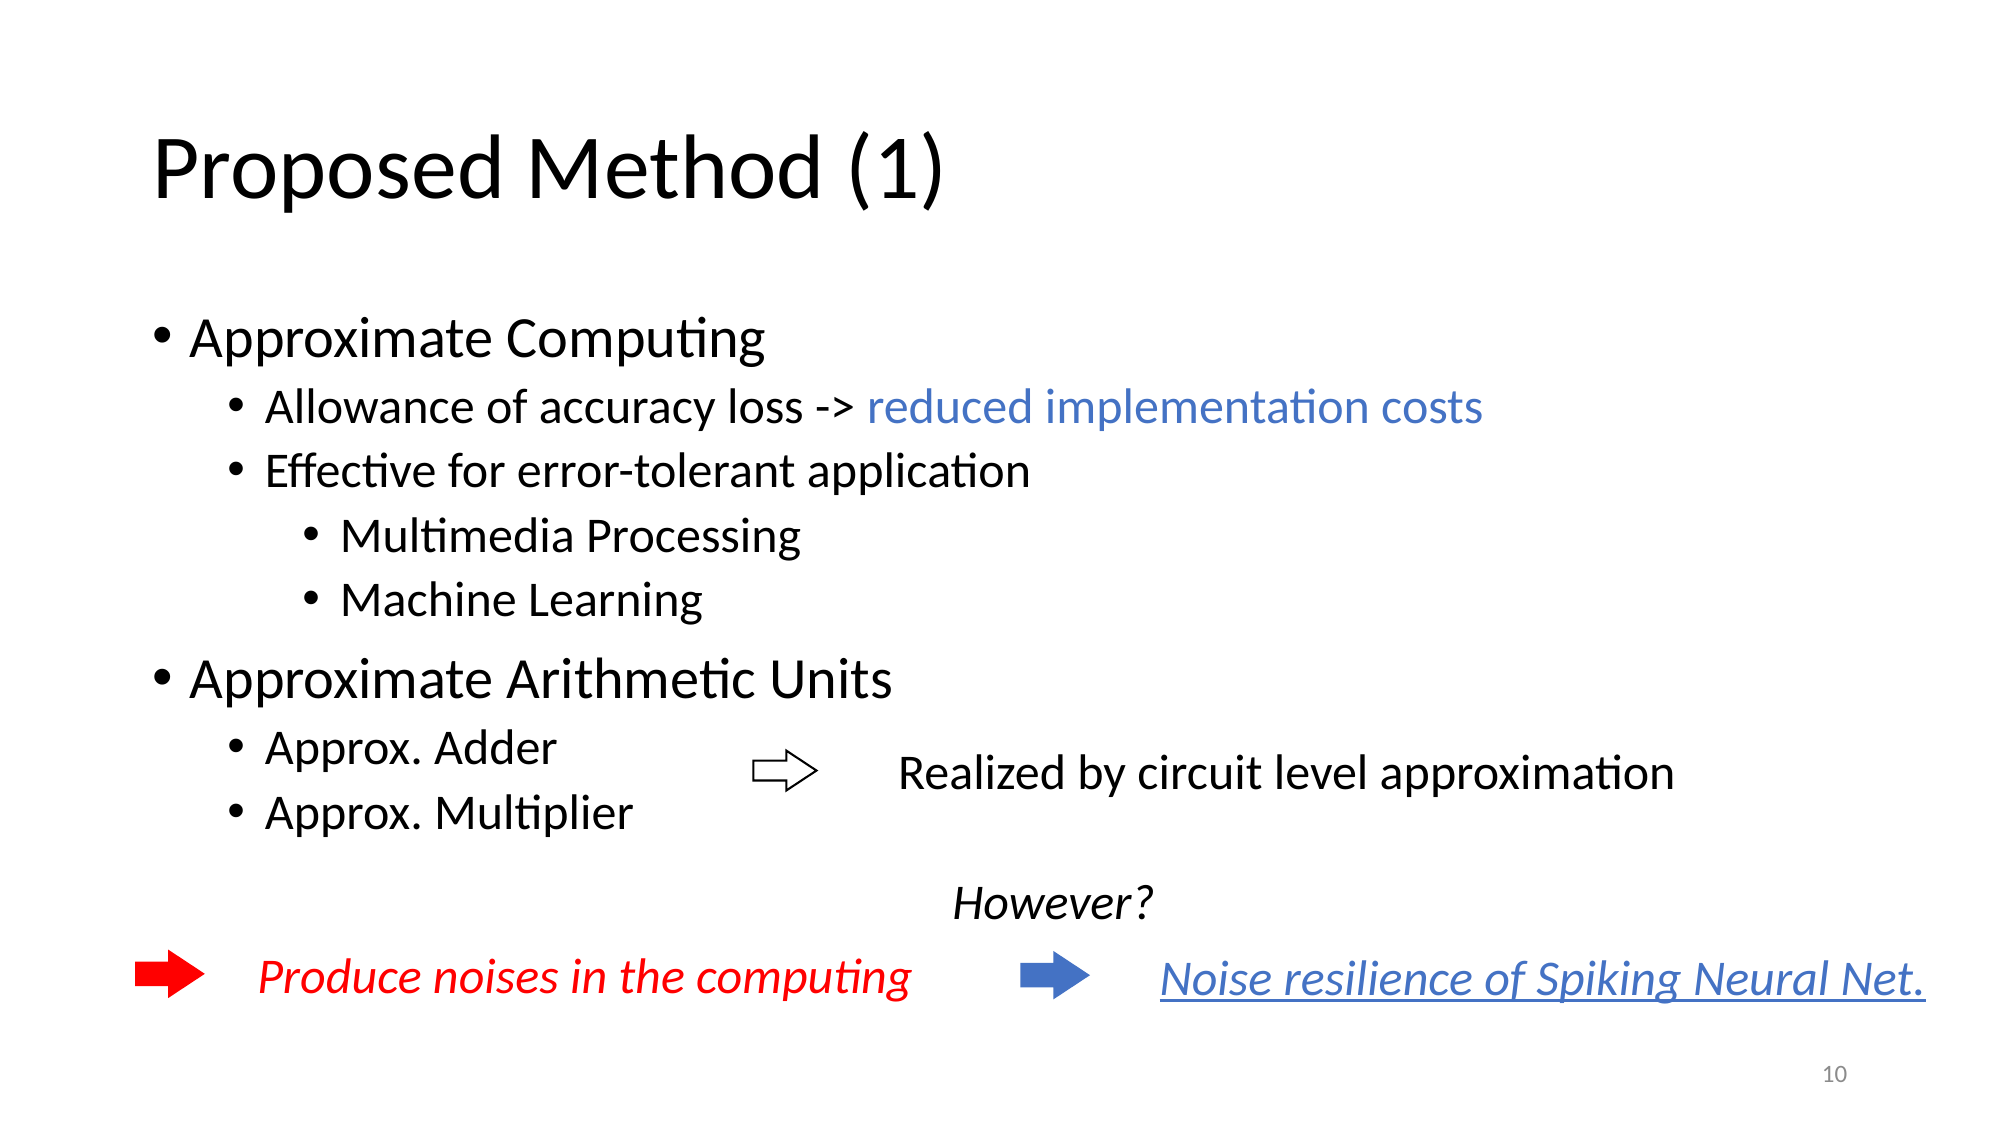

# Proposed Method (1)
Approximate Computing
Allowance of accuracy loss -> reduced implementation costs
Effective for error-tolerant application
Multimedia Processing
Machine Learning
Approximate Arithmetic Units
Approx. Adder
Approx. Multiplier

Realized by circuit level approximation

However?
Produce noises in the computing
Noise resilience of Spiking Neural Net.

10